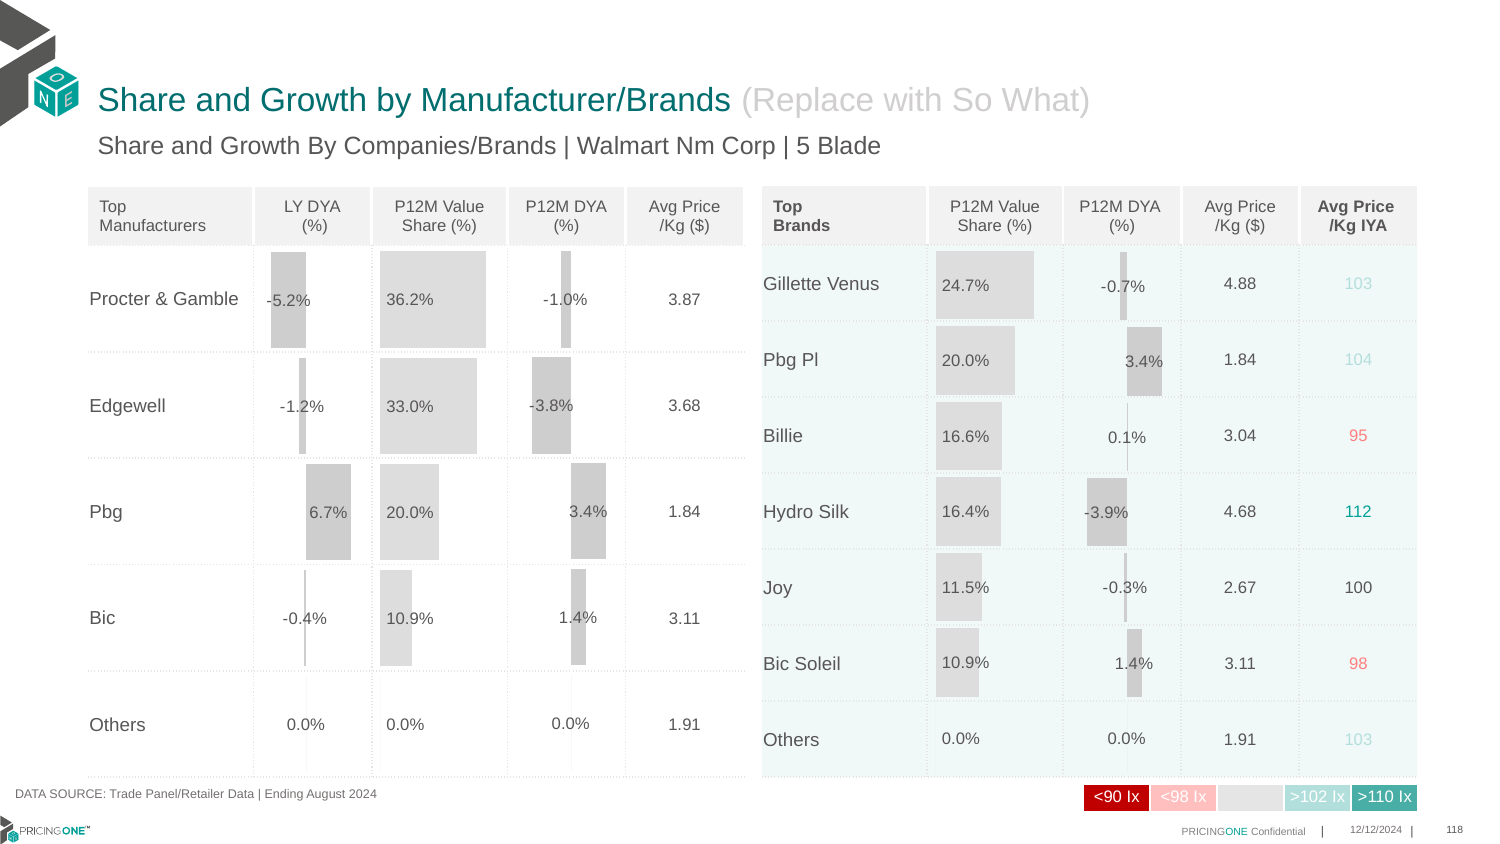

# Share and Growth by Manufacturer/Brands (Replace with So What)

Share and Growth By Companies/Brands | Walmart Nm Corp | 5 Blade
| Top Brands | P12M Value Share (%) | P12M DYA (%) | Avg Price /Kg ($) | Avg Price /Kg IYA |
| --- | --- | --- | --- | --- |
| Gillette Venus |  |  | 4.88 | 103 |
| Pbg Pl |  |  | 1.84 | 104 |
| Billie |  |  | 3.04 | 95 |
| Hydro Silk |  |  | 4.68 | 112 |
| Joy |  |  | 2.67 | 100 |
| Bic Soleil |  |  | 3.11 | 98 |
| Others |  |  | 1.91 | 103 |
| Top Manufacturers | LY DYA (%) | P12M Value Share (%) | P12M DYA (%) | Avg Price /Kg ($) |
| --- | --- | --- | --- | --- |
| Procter & Gamble |  |  |  | 3.87 |
| Edgewell |  |  |  | 3.68 |
| Pbg |  |  |  | 1.84 |
| Bic |  |  |  | 3.11 |
| Others |  |  |  | 1.91 |

### Chart

| Category | Share DYA P12M |
|---|---|
| None | -0.010290422573766944 |

### Chart

| Category | Value Share P12M |
|---|---|
| None | 0.36156976252163253 |

### Chart

| Category | Share DYA LY |
|---|---|
| None | -0.052163168292026996 |

### Chart

| Category | Value Share |
|---|---|
| None | 0.24676694169446836 |

### Chart

| Category | Share DYA |
|---|---|
| None | -0.006996545141860183 |
DATA SOURCE: Trade Panel/Retailer Data | Ending August 2024
| <90 Ix | <98 Ix |  | >102 Ix | >110 Ix |
| --- | --- | --- | --- | --- |

12/12/2024
118